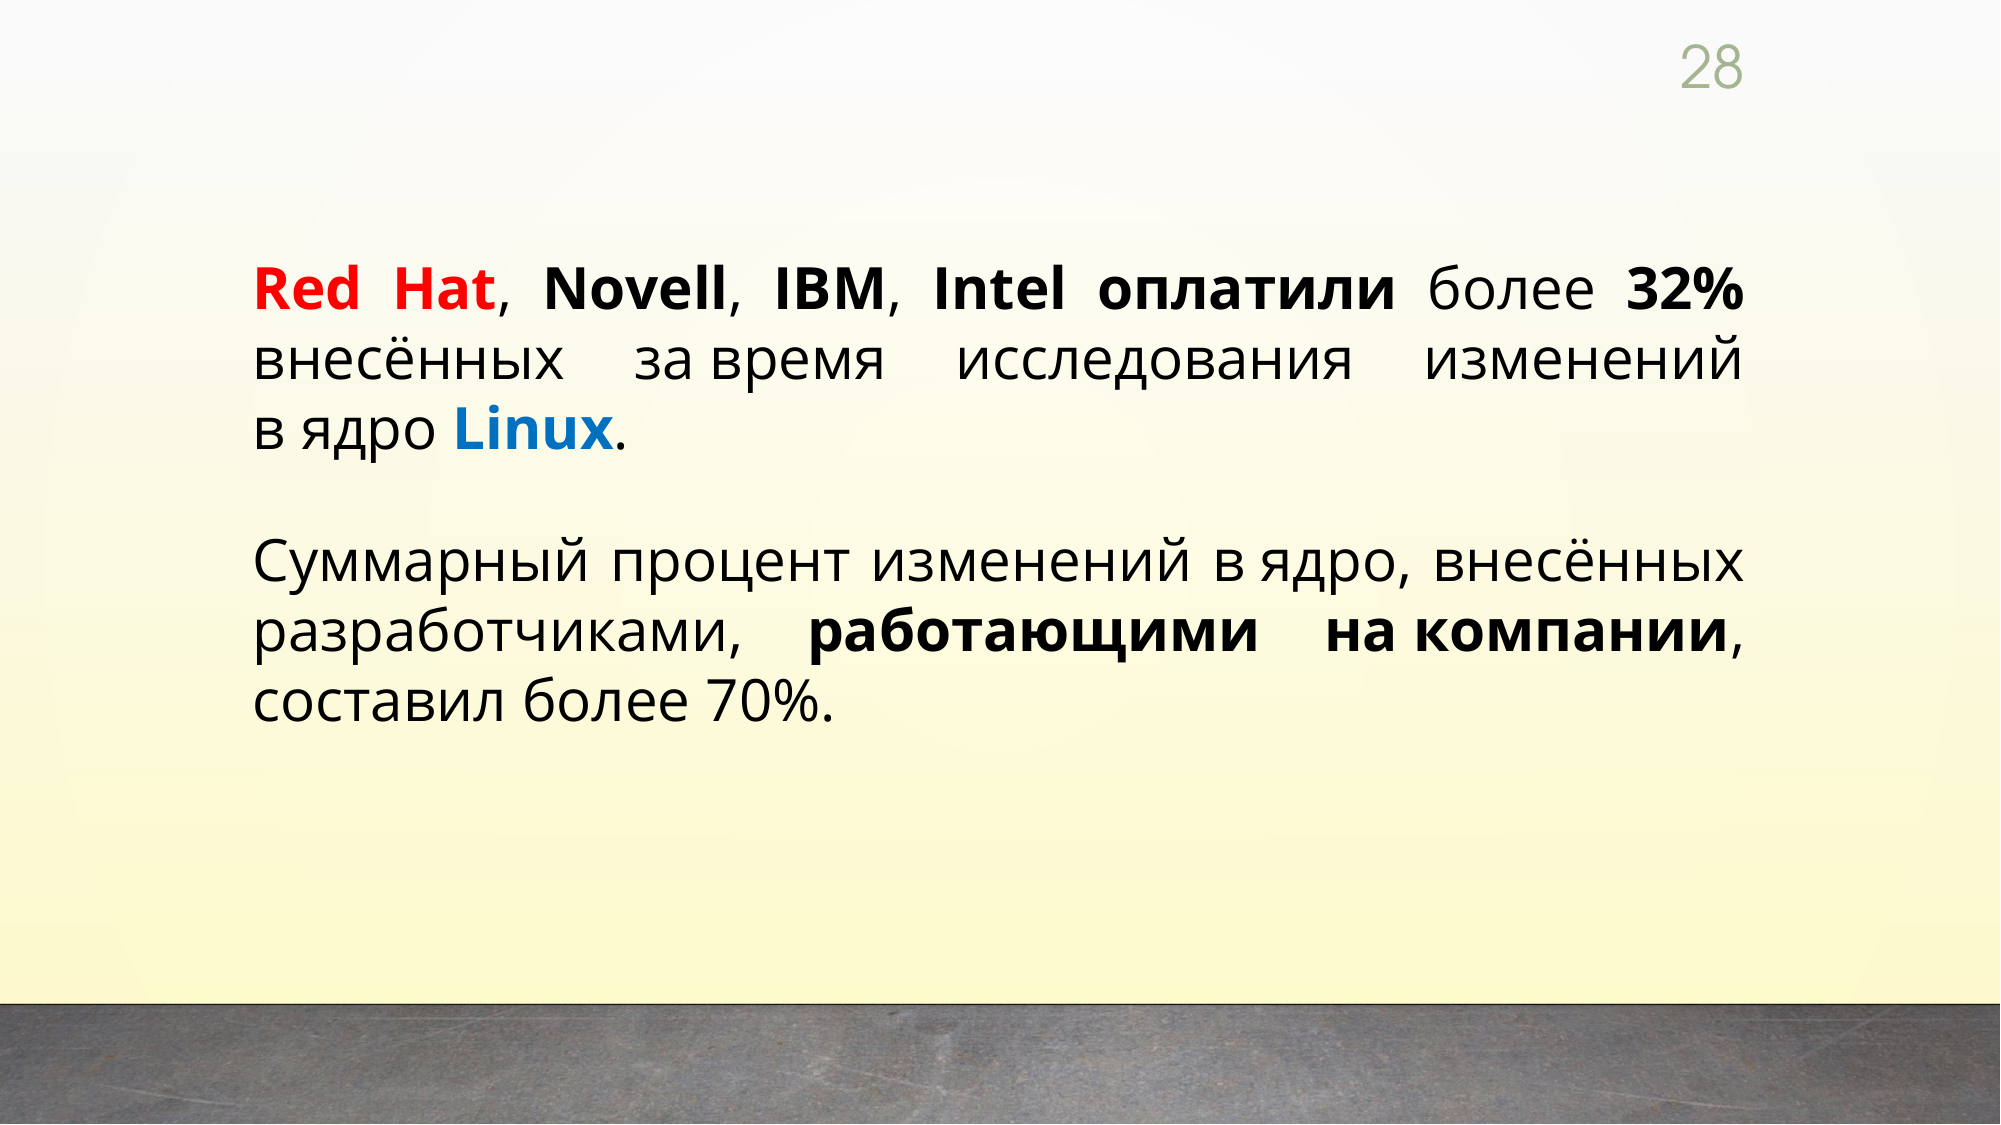

28
Red Hat, Novell, IBM, Intel оплатили более 32% внесённых за время исследования изменений в ядро Linux.
Суммарный процент изменений в ядро, внесённых разработчиками, работающими на компании, составил более 70%.